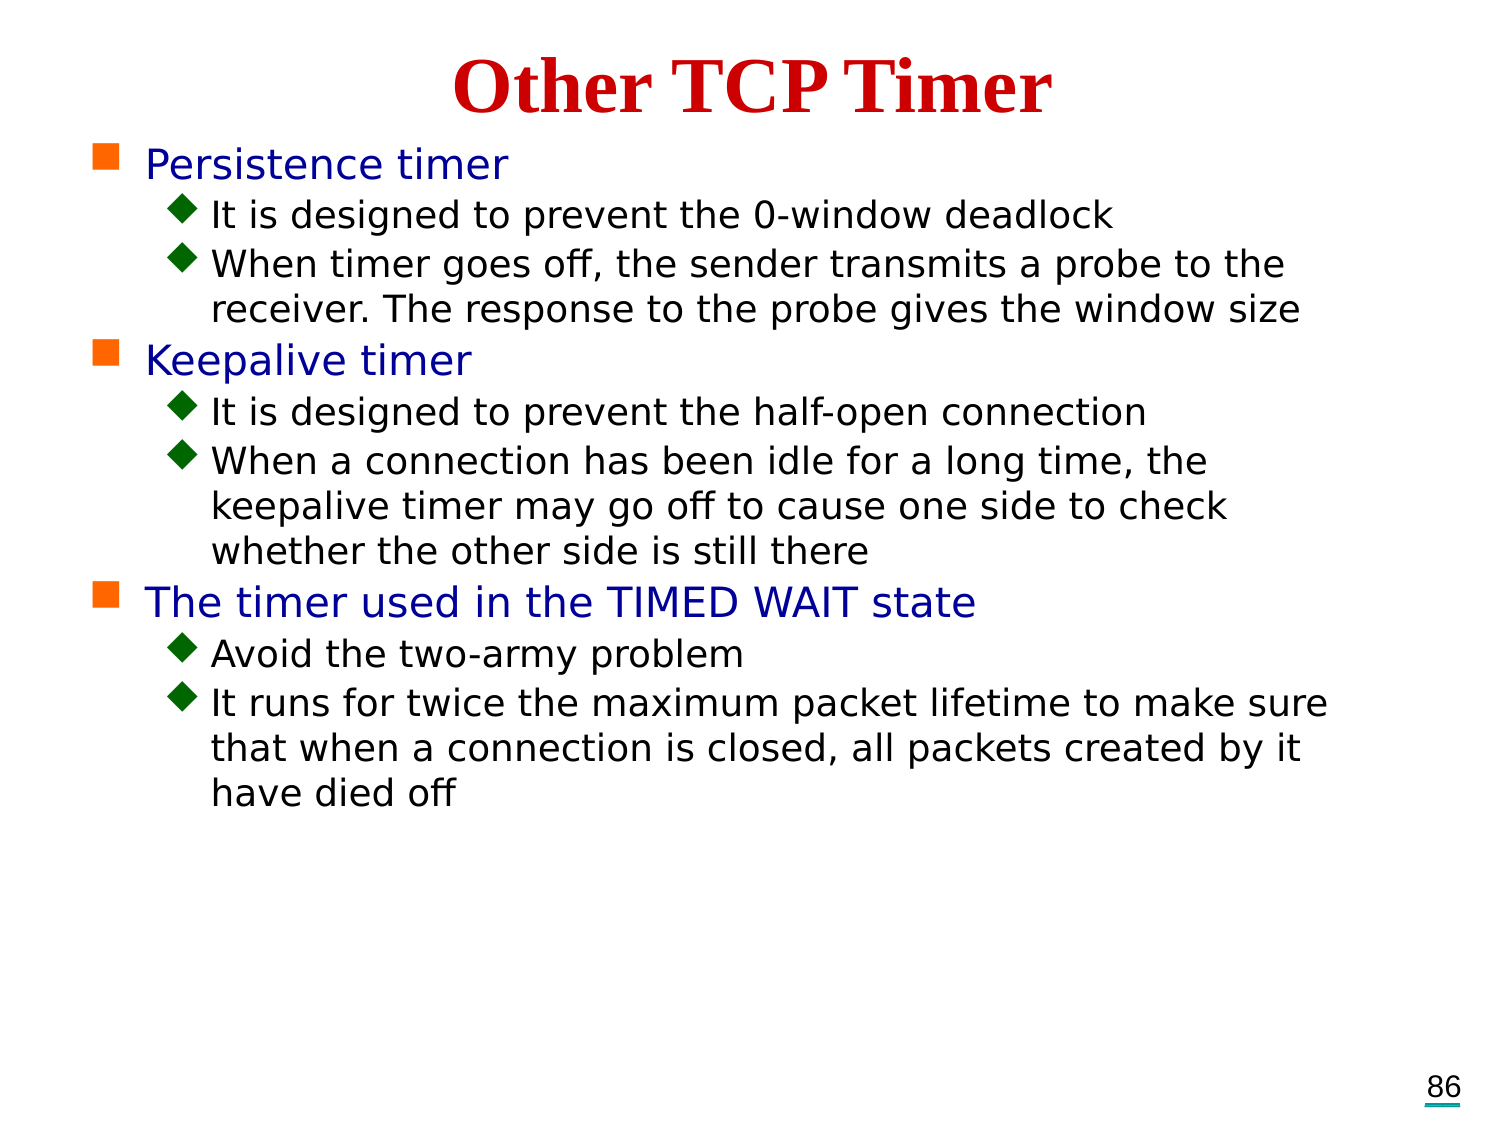

# Other TCP Timer
Persistence timer
It is designed to prevent the 0-window deadlock
When timer goes off, the sender transmits a probe to the receiver. The response to the probe gives the window size
Keepalive timer
It is designed to prevent the half-open connection
When a connection has been idle for a long time, the keepalive timer may go off to cause one side to check whether the other side is still there
The timer used in the TIMED WAIT state
Avoid the two-army problem
It runs for twice the maximum packet lifetime to make sure that when a connection is closed, all packets created by it have died off